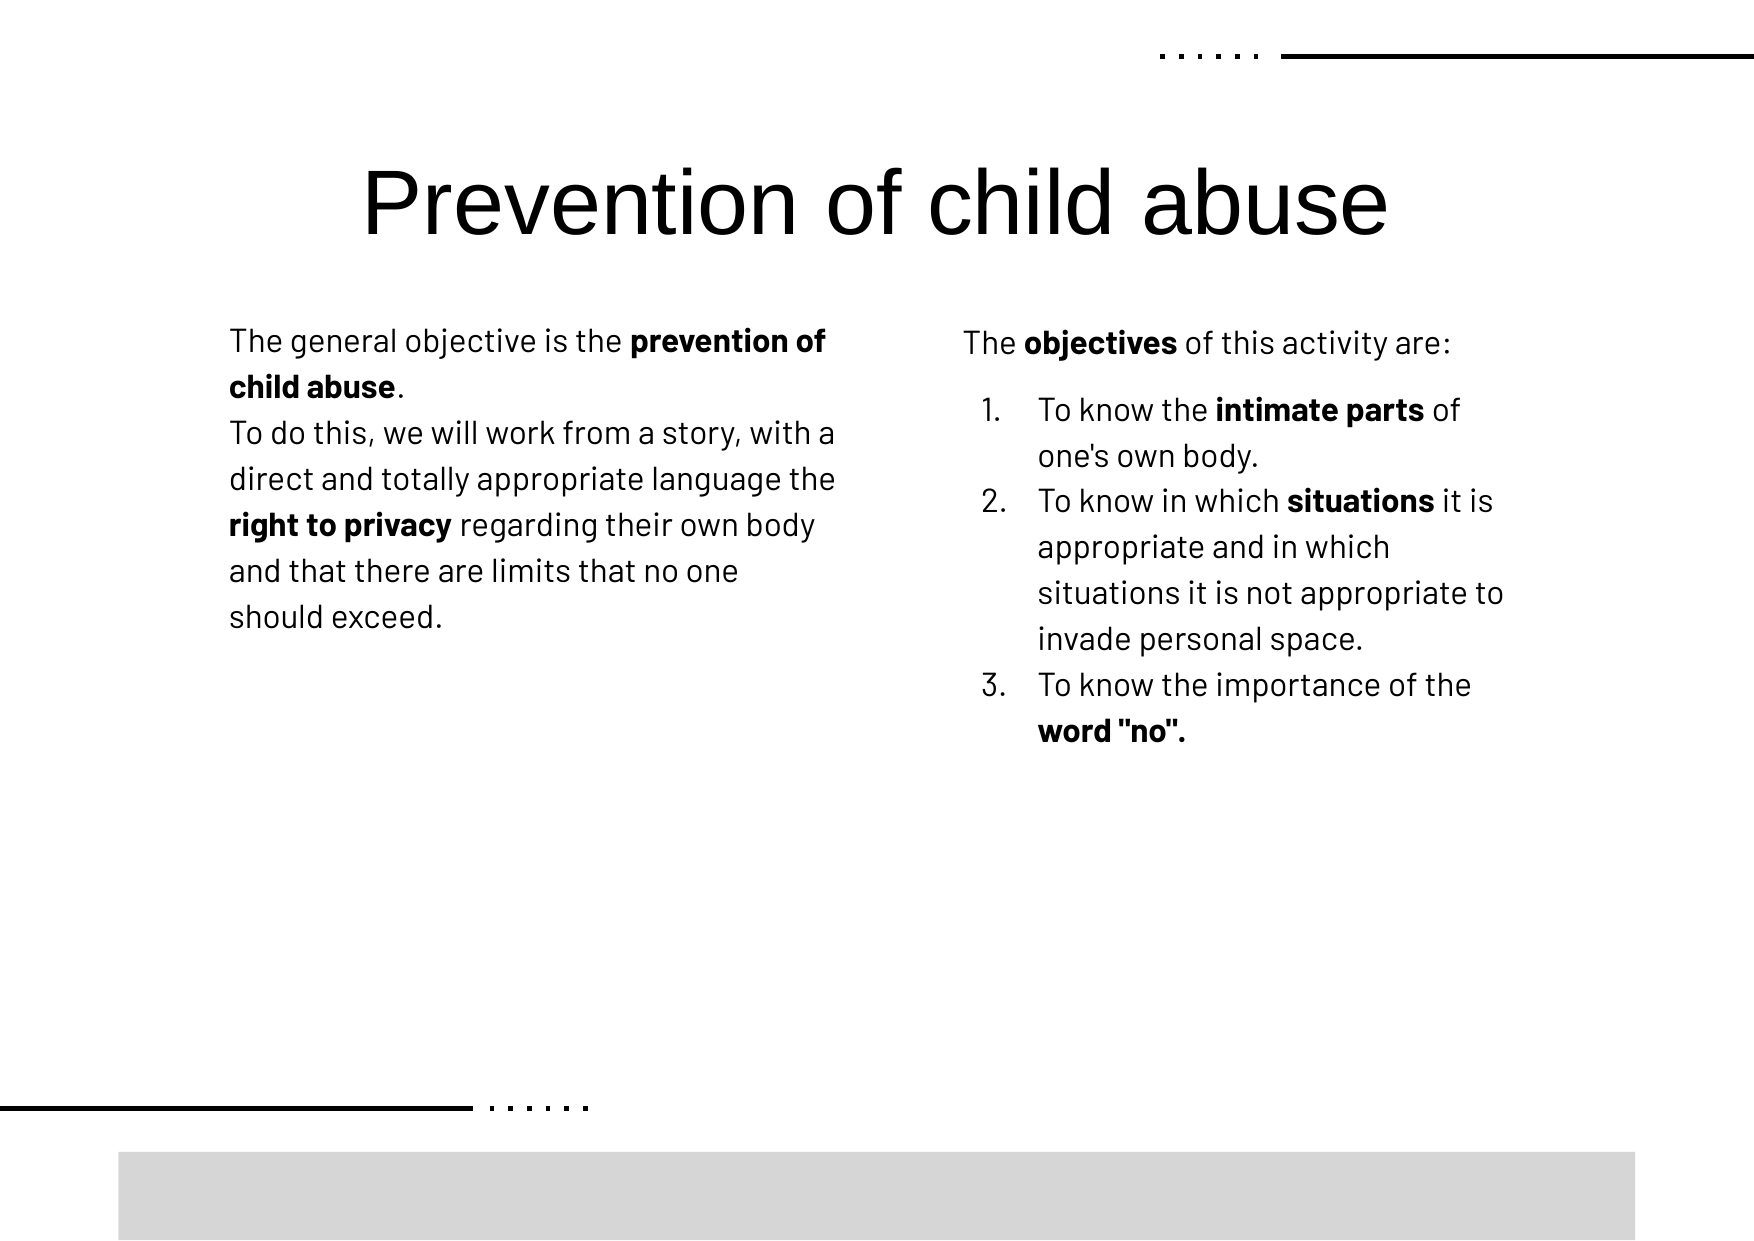

# Prevention of child abuse
The general objective is the prevention of child abuse.
To do this, we will work from a story, with a direct and totally appropriate language the right to privacy regarding their own body and that there are limits that no one
should exceed.

The objectives of this activity are:
To know the intimate parts of one's own body.
To know in which situations it is appropriate and in which situations it is not appropriate to invade personal space.
To know the importance of the word "no".